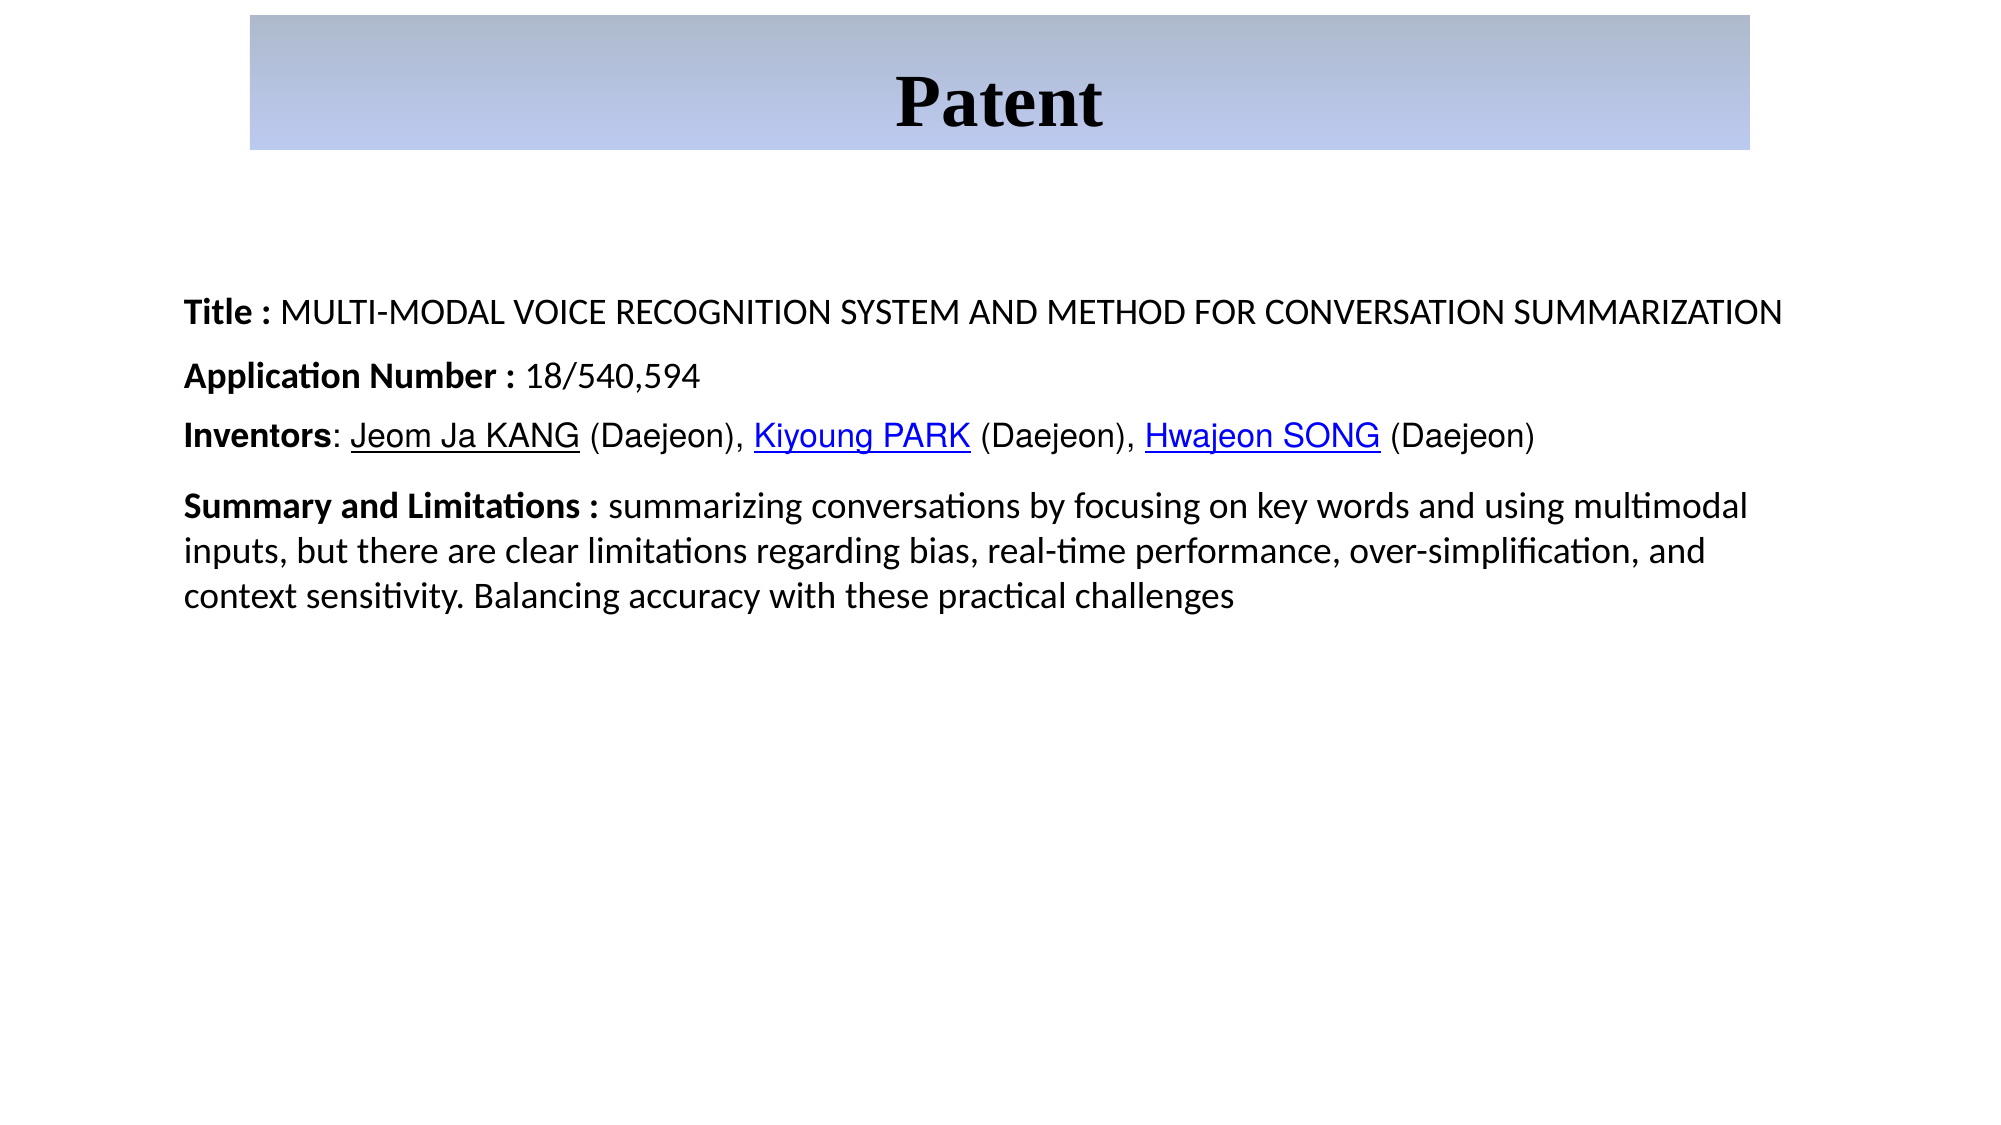

# Patent
Title : MULTI-MODAL VOICE RECOGNITION SYSTEM AND METHOD FOR CONVERSATION SUMMARIZATION
Application Number : 18/540,594
Inventors: Jeom Ja KANG (Daejeon), Kiyoung PARK (Daejeon), Hwajeon SONG (Daejeon)
Summary and Limitations : summarizing conversations by focusing on key words and using multimodal inputs, but there are clear limitations regarding bias, real-time performance, over-simplification, and context sensitivity. Balancing accuracy with these practical challenges